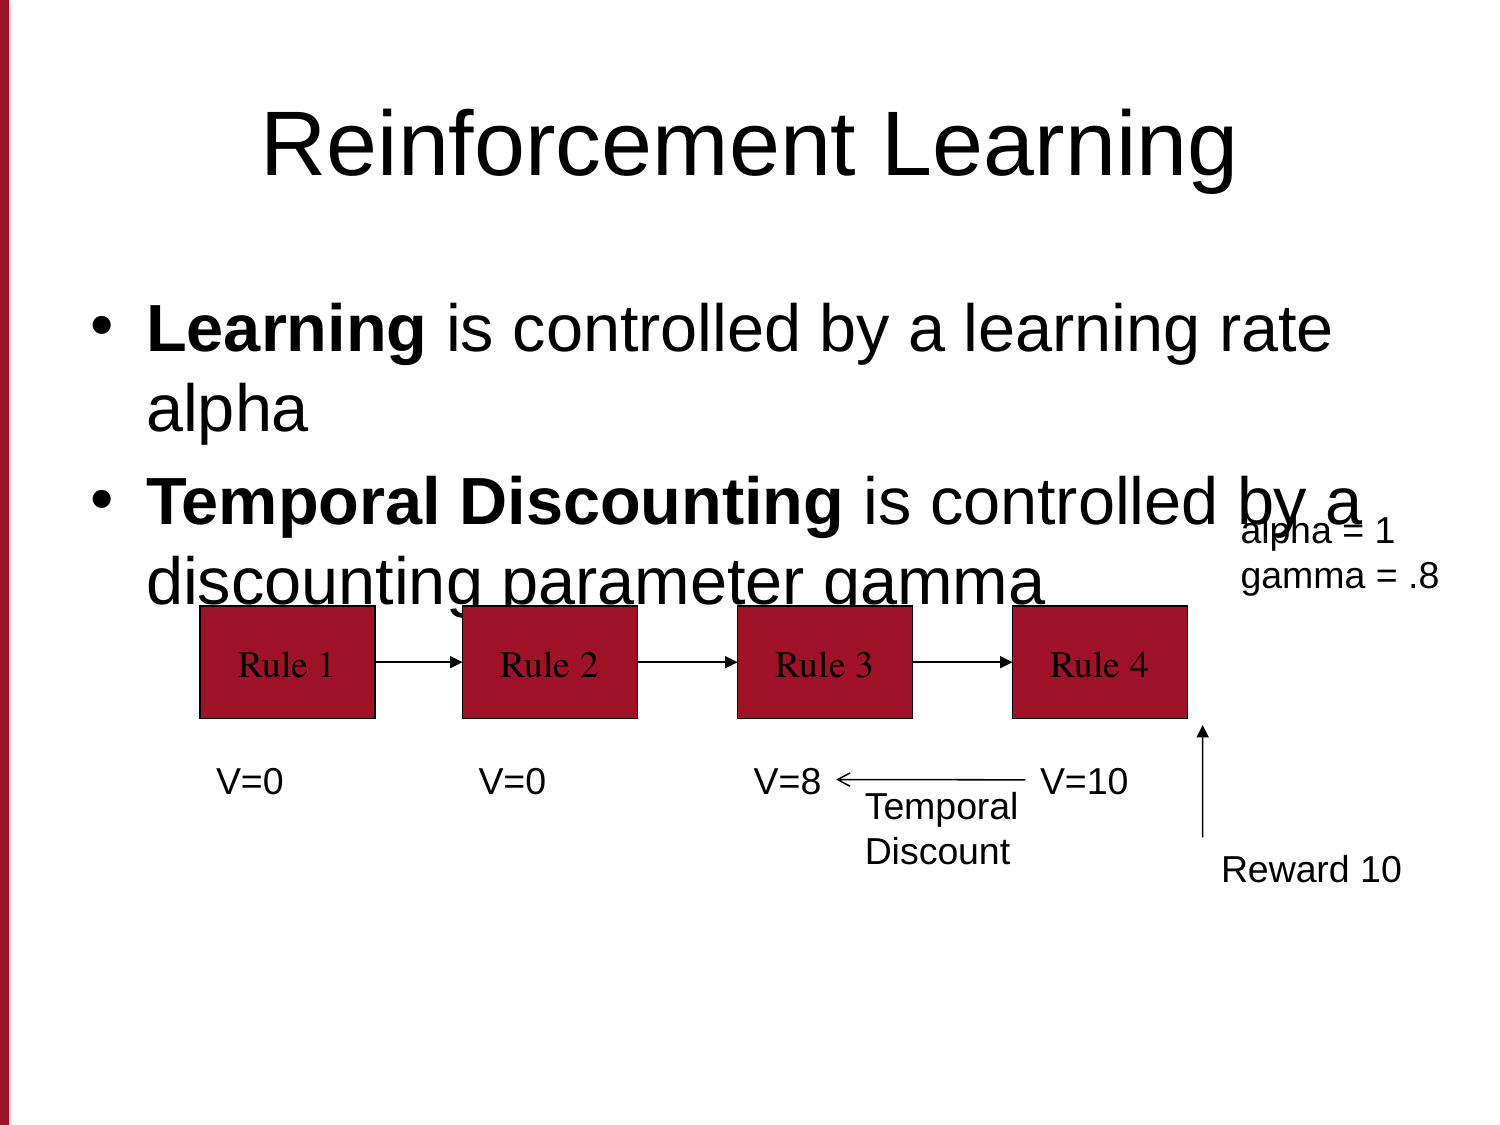

# Reinforcement Learning
Learning is controlled by a learning rate alpha
Temporal Discounting is controlled by a discounting parameter gamma
alpha = 1
gamma = .8
Rule 1
Rule 2
Rule 3
Rule 4

V=0
V=0
V=8
V=10
Temporal
Discount
Reward 10